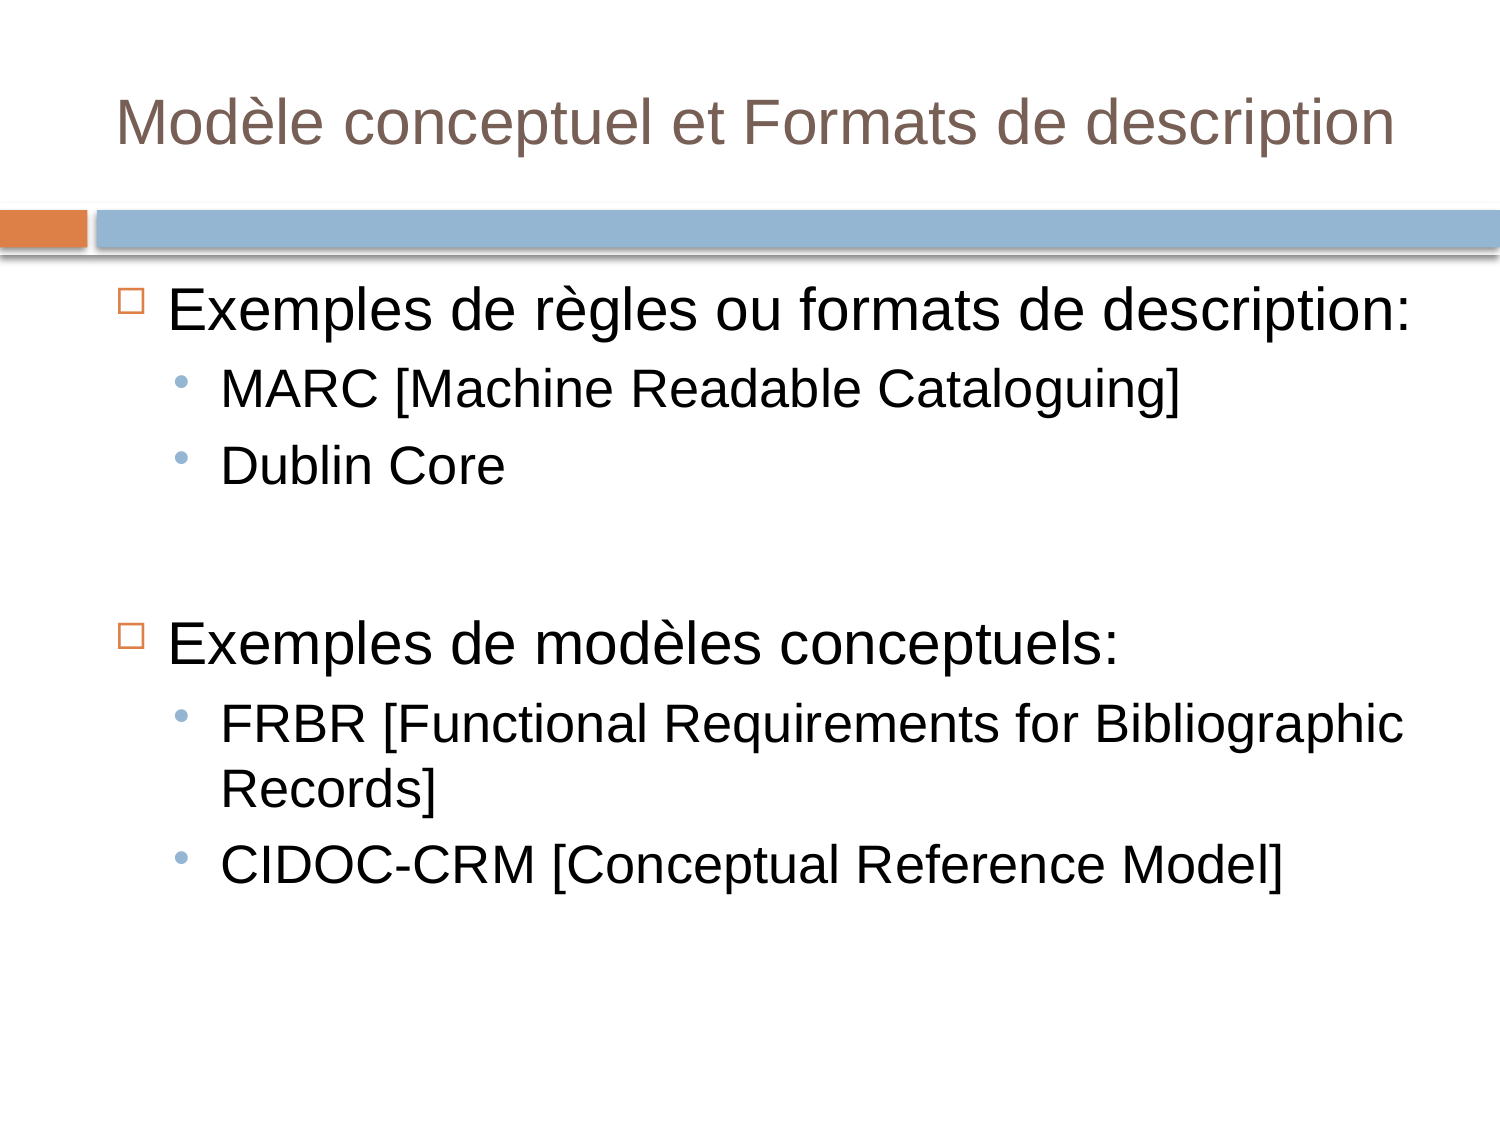

# Modèle conceptuel et Formats de description
Exemples de règles ou formats de description:
MARC [Machine Readable Cataloguing]
Dublin Core

Exemples de modèles conceptuels:
FRBR [Functional Requirements for Bibliographic Records]
CIDOC-CRM [Conceptual Reference Model]